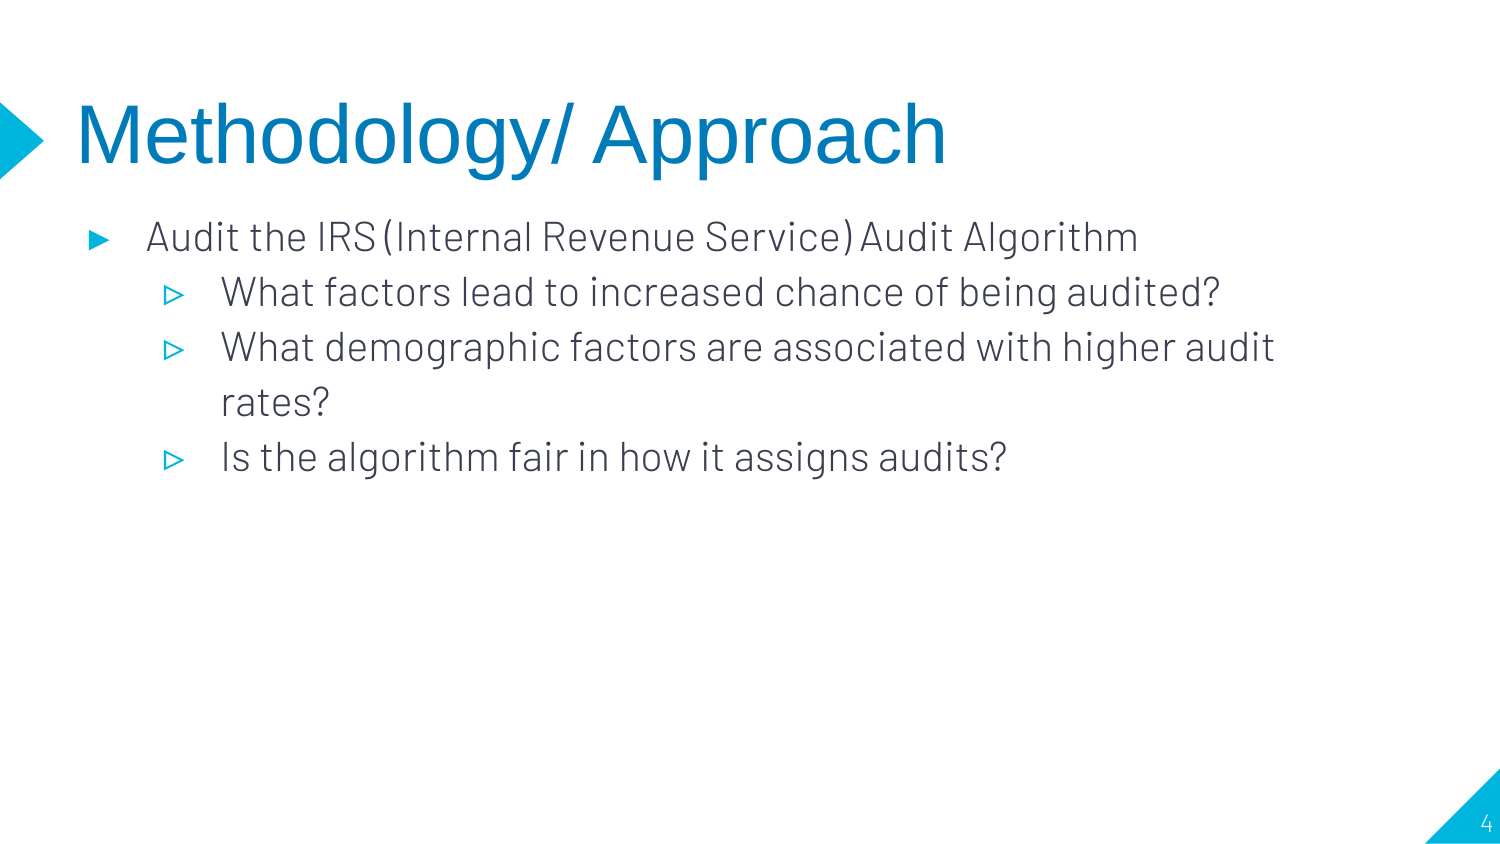

# Methodology/ Approach
Audit the IRS (Internal Revenue Service) Audit Algorithm
What factors lead to increased chance of being audited?
What demographic factors are associated with higher audit rates?
Is the algorithm fair in how it assigns audits?
4